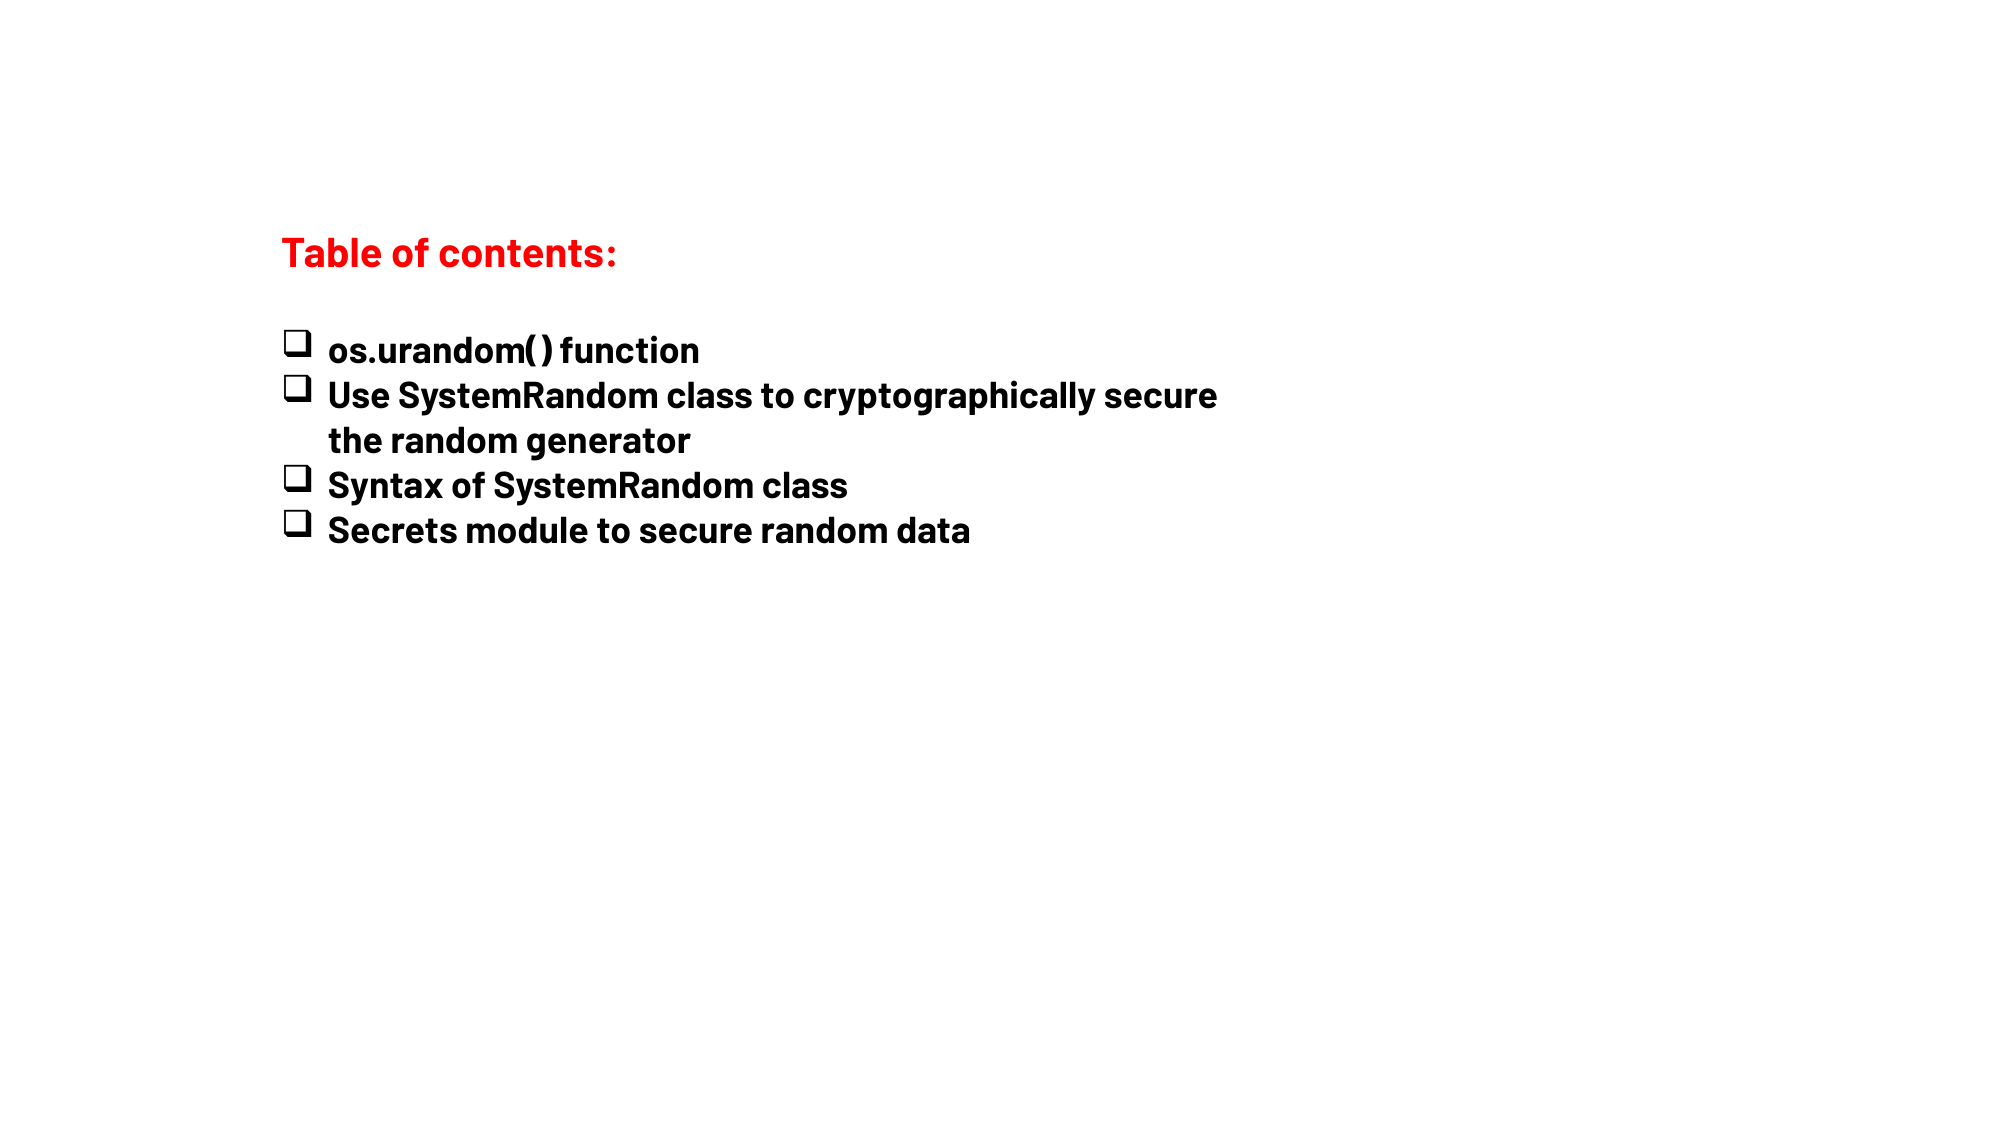

Table of contents:

os.urandom() function
Use SystemRandom class to cryptographically secure the random generator
Syntax of SystemRandom class
Secrets module to secure random data